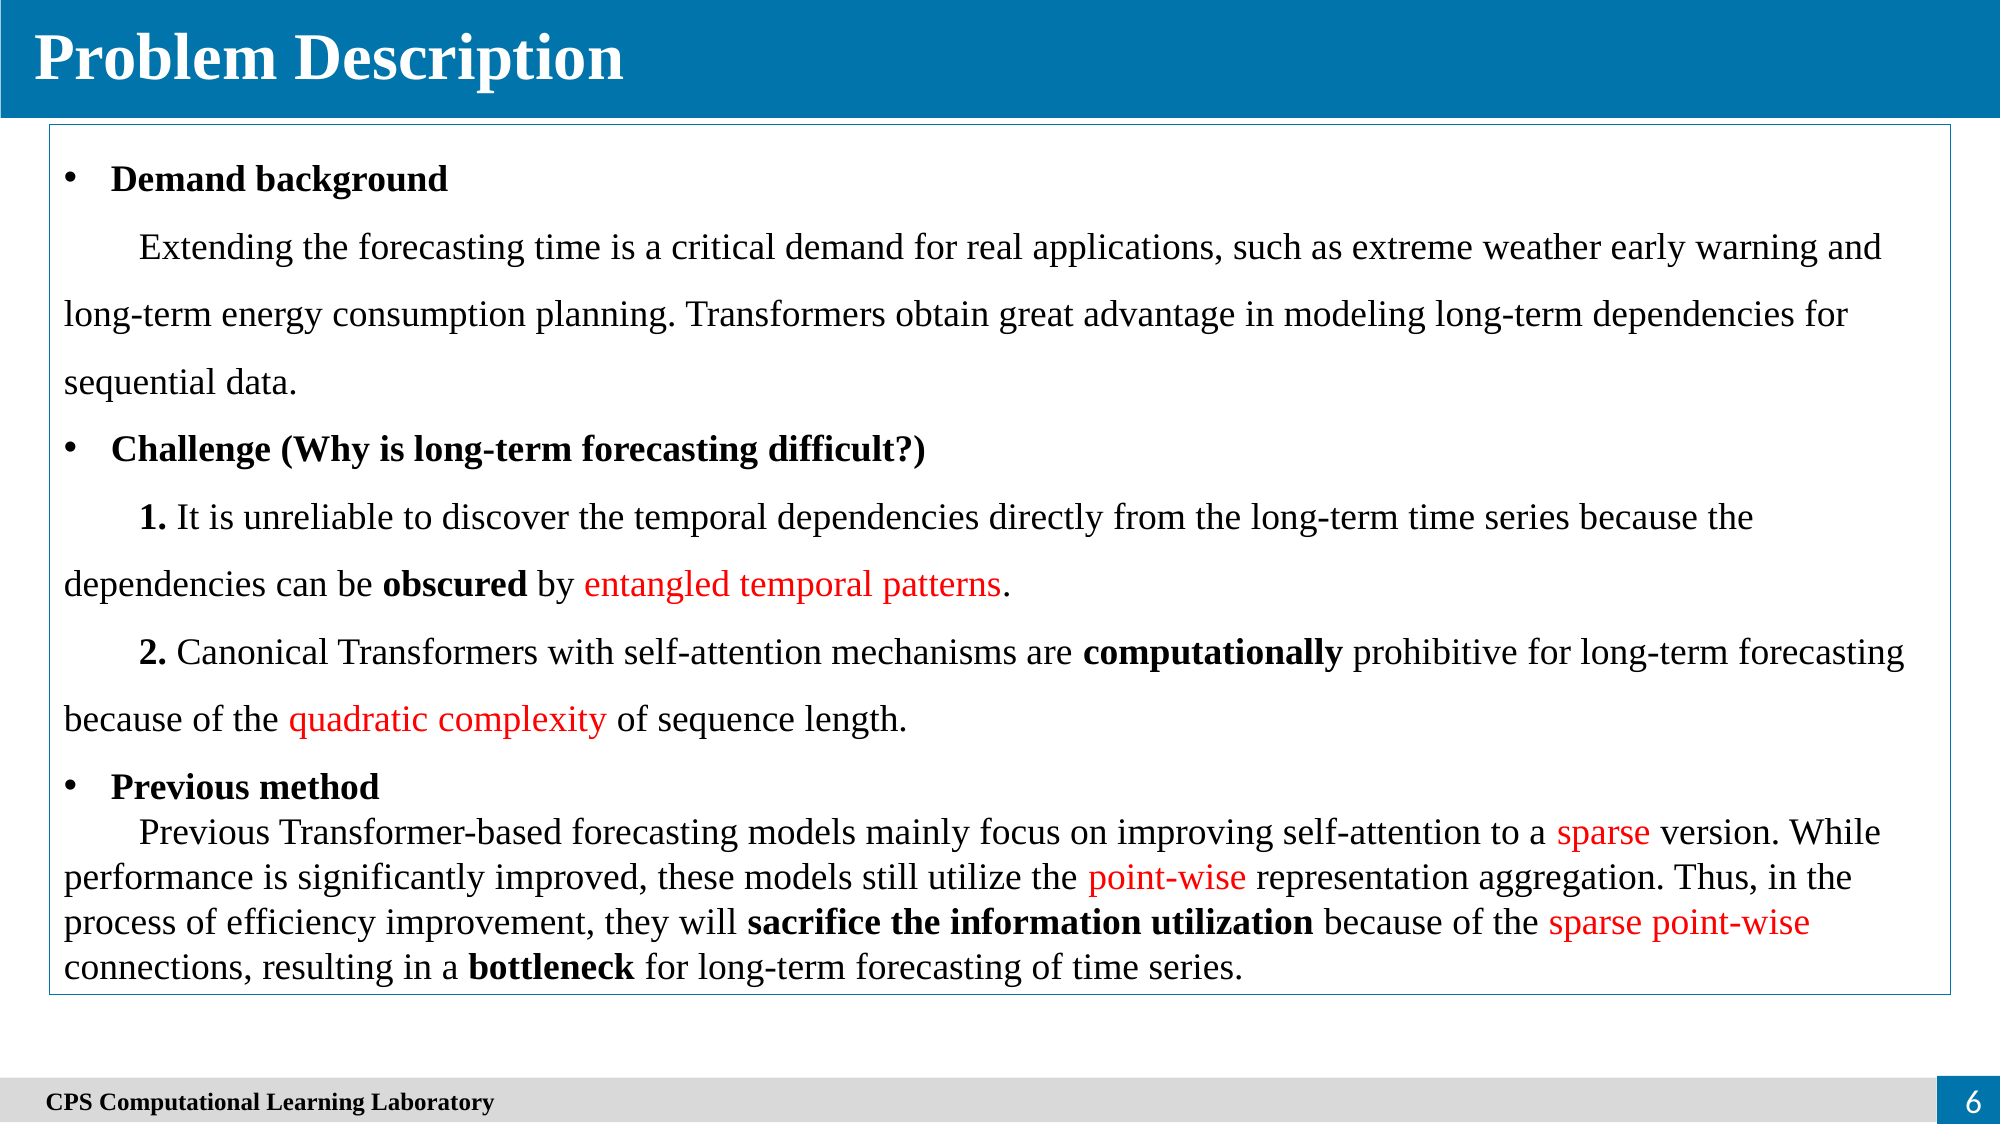

Problem Description
Demand background
Extending the forecasting time is a critical demand for real applications, such as extreme weather early warning and long-term energy consumption planning. Transformers obtain great advantage in modeling long-term dependencies for sequential data.
Challenge (Why is long-term forecasting difficult?)
1. It is unreliable to discover the temporal dependencies directly from the long-term time series because the dependencies can be obscured by entangled temporal patterns.
2. Canonical Transformers with self-attention mechanisms are computationally prohibitive for long-term forecasting because of the quadratic complexity of sequence length.
Previous method
Previous Transformer-based forecasting models mainly focus on improving self-attention to a sparse version. While performance is significantly improved, these models still utilize the point-wise representation aggregation. Thus, in the process of efficiency improvement, they will sacrifice the information utilization because of the sparse point-wise connections, resulting in a bottleneck for long-term forecasting of time series.
6
　CPS Computational Learning Laboratory